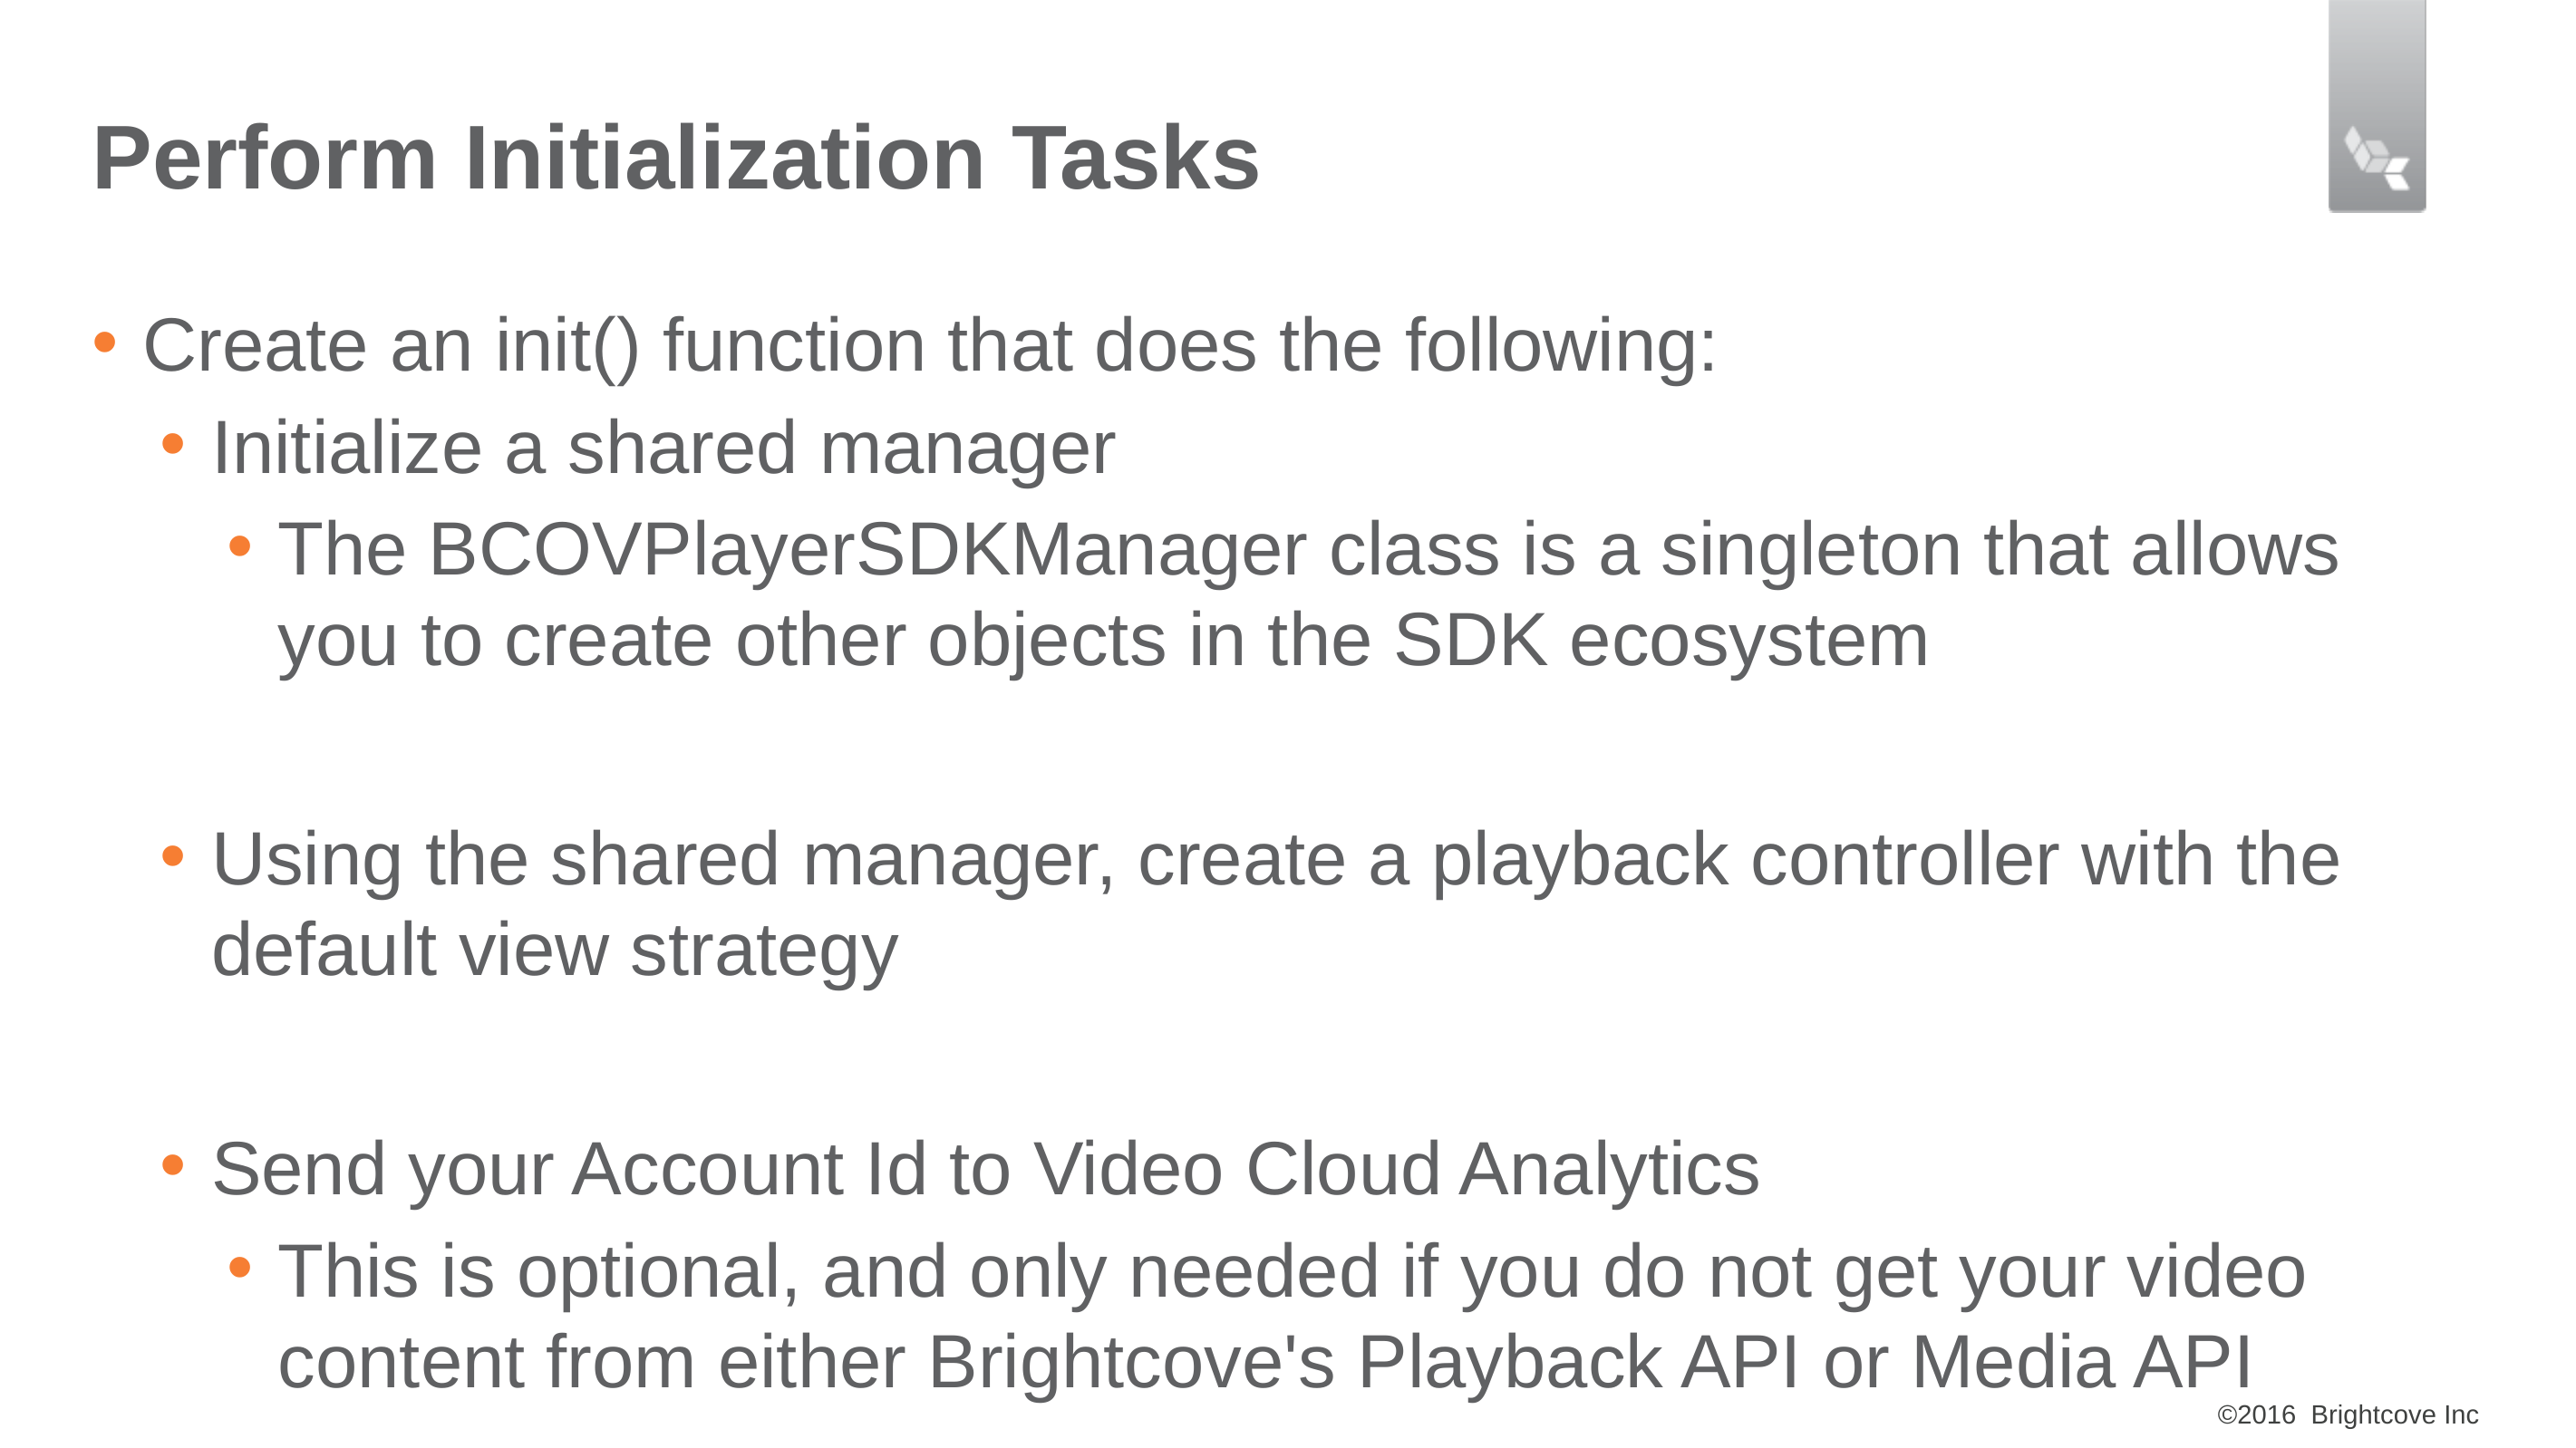

# Perform Initialization Tasks
Create an init() function that does the following:
Initialize a shared manager
The BCOVPlayerSDKManager class is a singleton that allows you to create other objects in the SDK ecosystem

Using the shared manager, create a playback controller with the default view strategy

Send your Account Id to Video Cloud Analytics
This is optional, and only needed if you do not get your video content from either Brightcove's Playback API or Media API
28